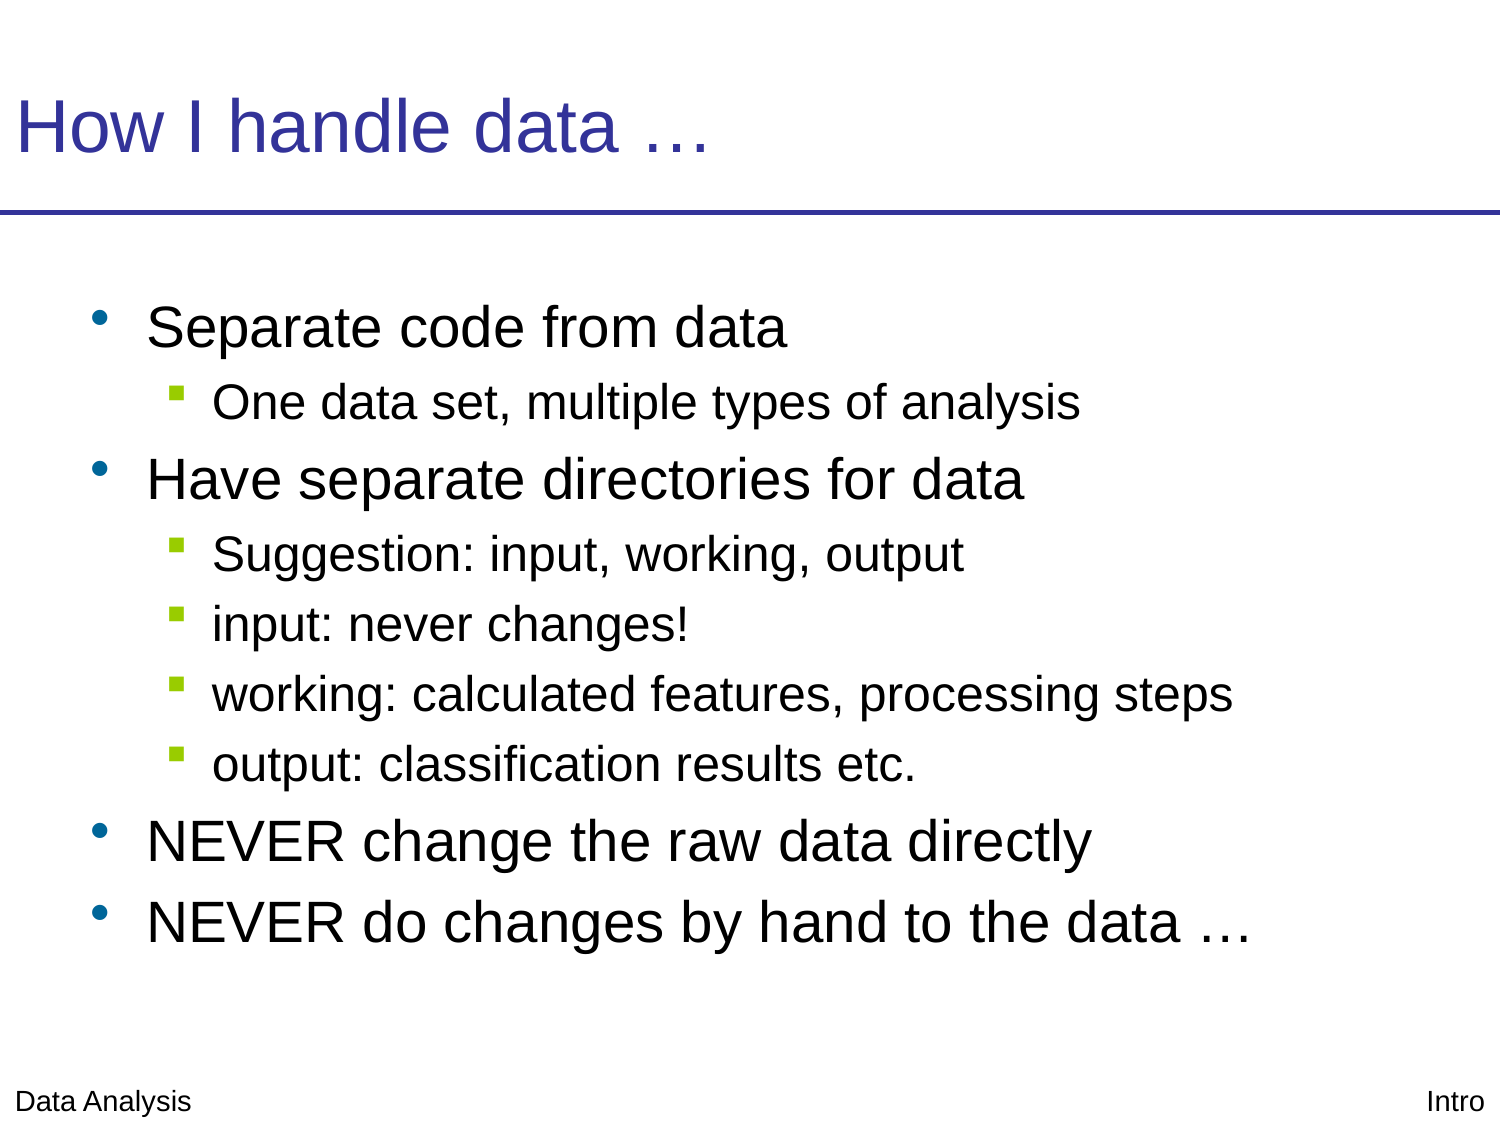

# How I handle data …
Separate code from data
One data set, multiple types of analysis
Have separate directories for data
Suggestion: input, working, output
input: never changes!
working: calculated features, processing steps
output: classification results etc.
NEVER change the raw data directly
NEVER do changes by hand to the data …